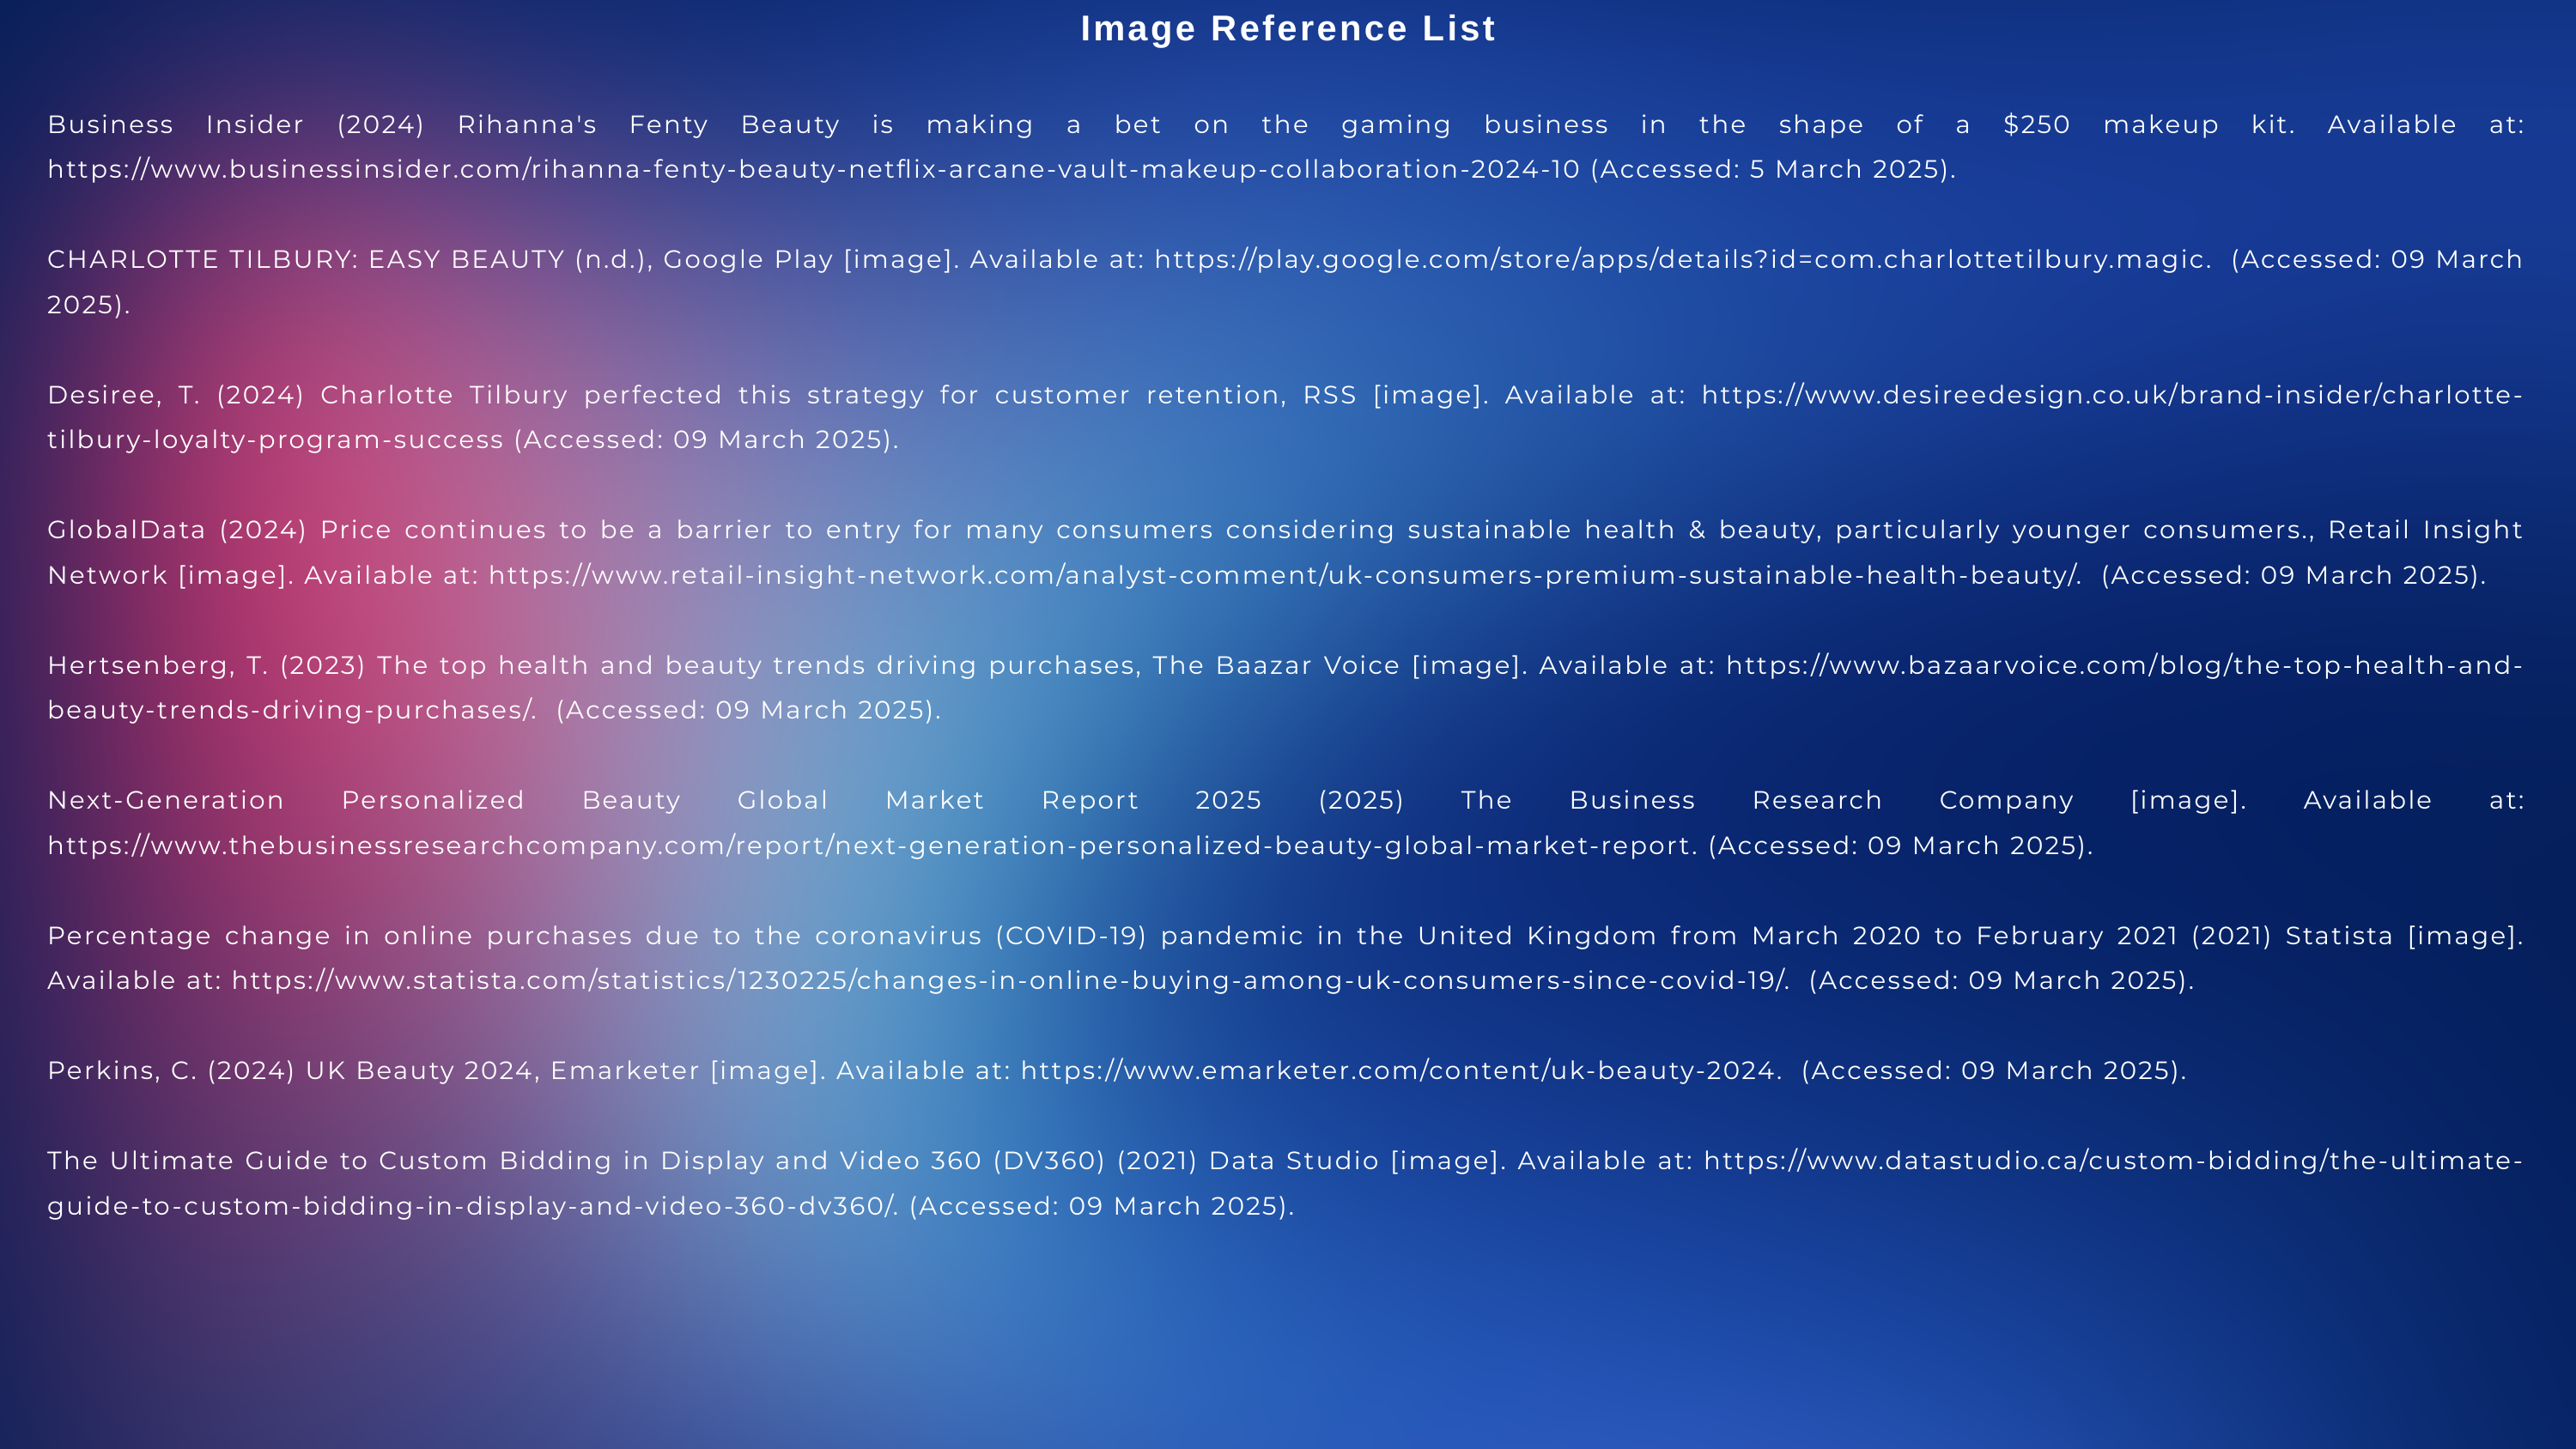

Image Reference List

Business Insider (2024) Rihanna's Fenty Beauty is making a bet on the gaming business in the shape of a $250 makeup kit. Available at: https://www.businessinsider.com/rihanna-fenty-beauty-netflix-arcane-vault-makeup-collaboration-2024-10 (Accessed: 5 March 2025).

CHARLOTTE TILBURY: EASY BEAUTY (n.d.), Google Play [image]. Available at: https://play.google.com/store/apps/details?id=com.charlottetilbury.magic.  (Accessed: 09 March 2025).

Desiree, T. (2024) Charlotte Tilbury perfected this strategy for customer retention, RSS [image]. Available at: https://www.desireedesign.co.uk/brand-insider/charlotte-tilbury-loyalty-program-success (Accessed: 09 March 2025).

GlobalData (2024) Price continues to be a barrier to entry for many consumers considering sustainable health & beauty, particularly younger consumers., Retail Insight Network [image]. Available at: https://www.retail-insight-network.com/analyst-comment/uk-consumers-premium-sustainable-health-beauty/.  (Accessed: 09 March 2025).

Hertsenberg, T. (2023) The top health and beauty trends driving purchases, The Baazar Voice [image]. Available at: https://www.bazaarvoice.com/blog/the-top-health-and-beauty-trends-driving-purchases/.  (Accessed: 09 March 2025).

Next-Generation Personalized Beauty Global Market Report 2025 (2025) The Business Research Company [image]. Available at: https://www.thebusinessresearchcompany.com/report/next-generation-personalized-beauty-global-market-report. (Accessed: 09 March 2025).

Percentage change in online purchases due to the coronavirus (COVID-19) pandemic in the United Kingdom from March 2020 to February 2021 (2021) Statista [image]. Available at: https://www.statista.com/statistics/1230225/changes-in-online-buying-among-uk-consumers-since-covid-19/.  (Accessed: 09 March 2025).

Perkins, C. (2024) UK Beauty 2024, Emarketer [image]. Available at: https://www.emarketer.com/content/uk-beauty-2024.  (Accessed: 09 March 2025).

The Ultimate Guide to Custom Bidding in Display and Video 360 (DV360) (2021) Data Studio [image]. Available at: https://www.datastudio.ca/custom-bidding/the-ultimate-guide-to-custom-bidding-in-display-and-video-360-dv360/. (Accessed: 09 March 2025).